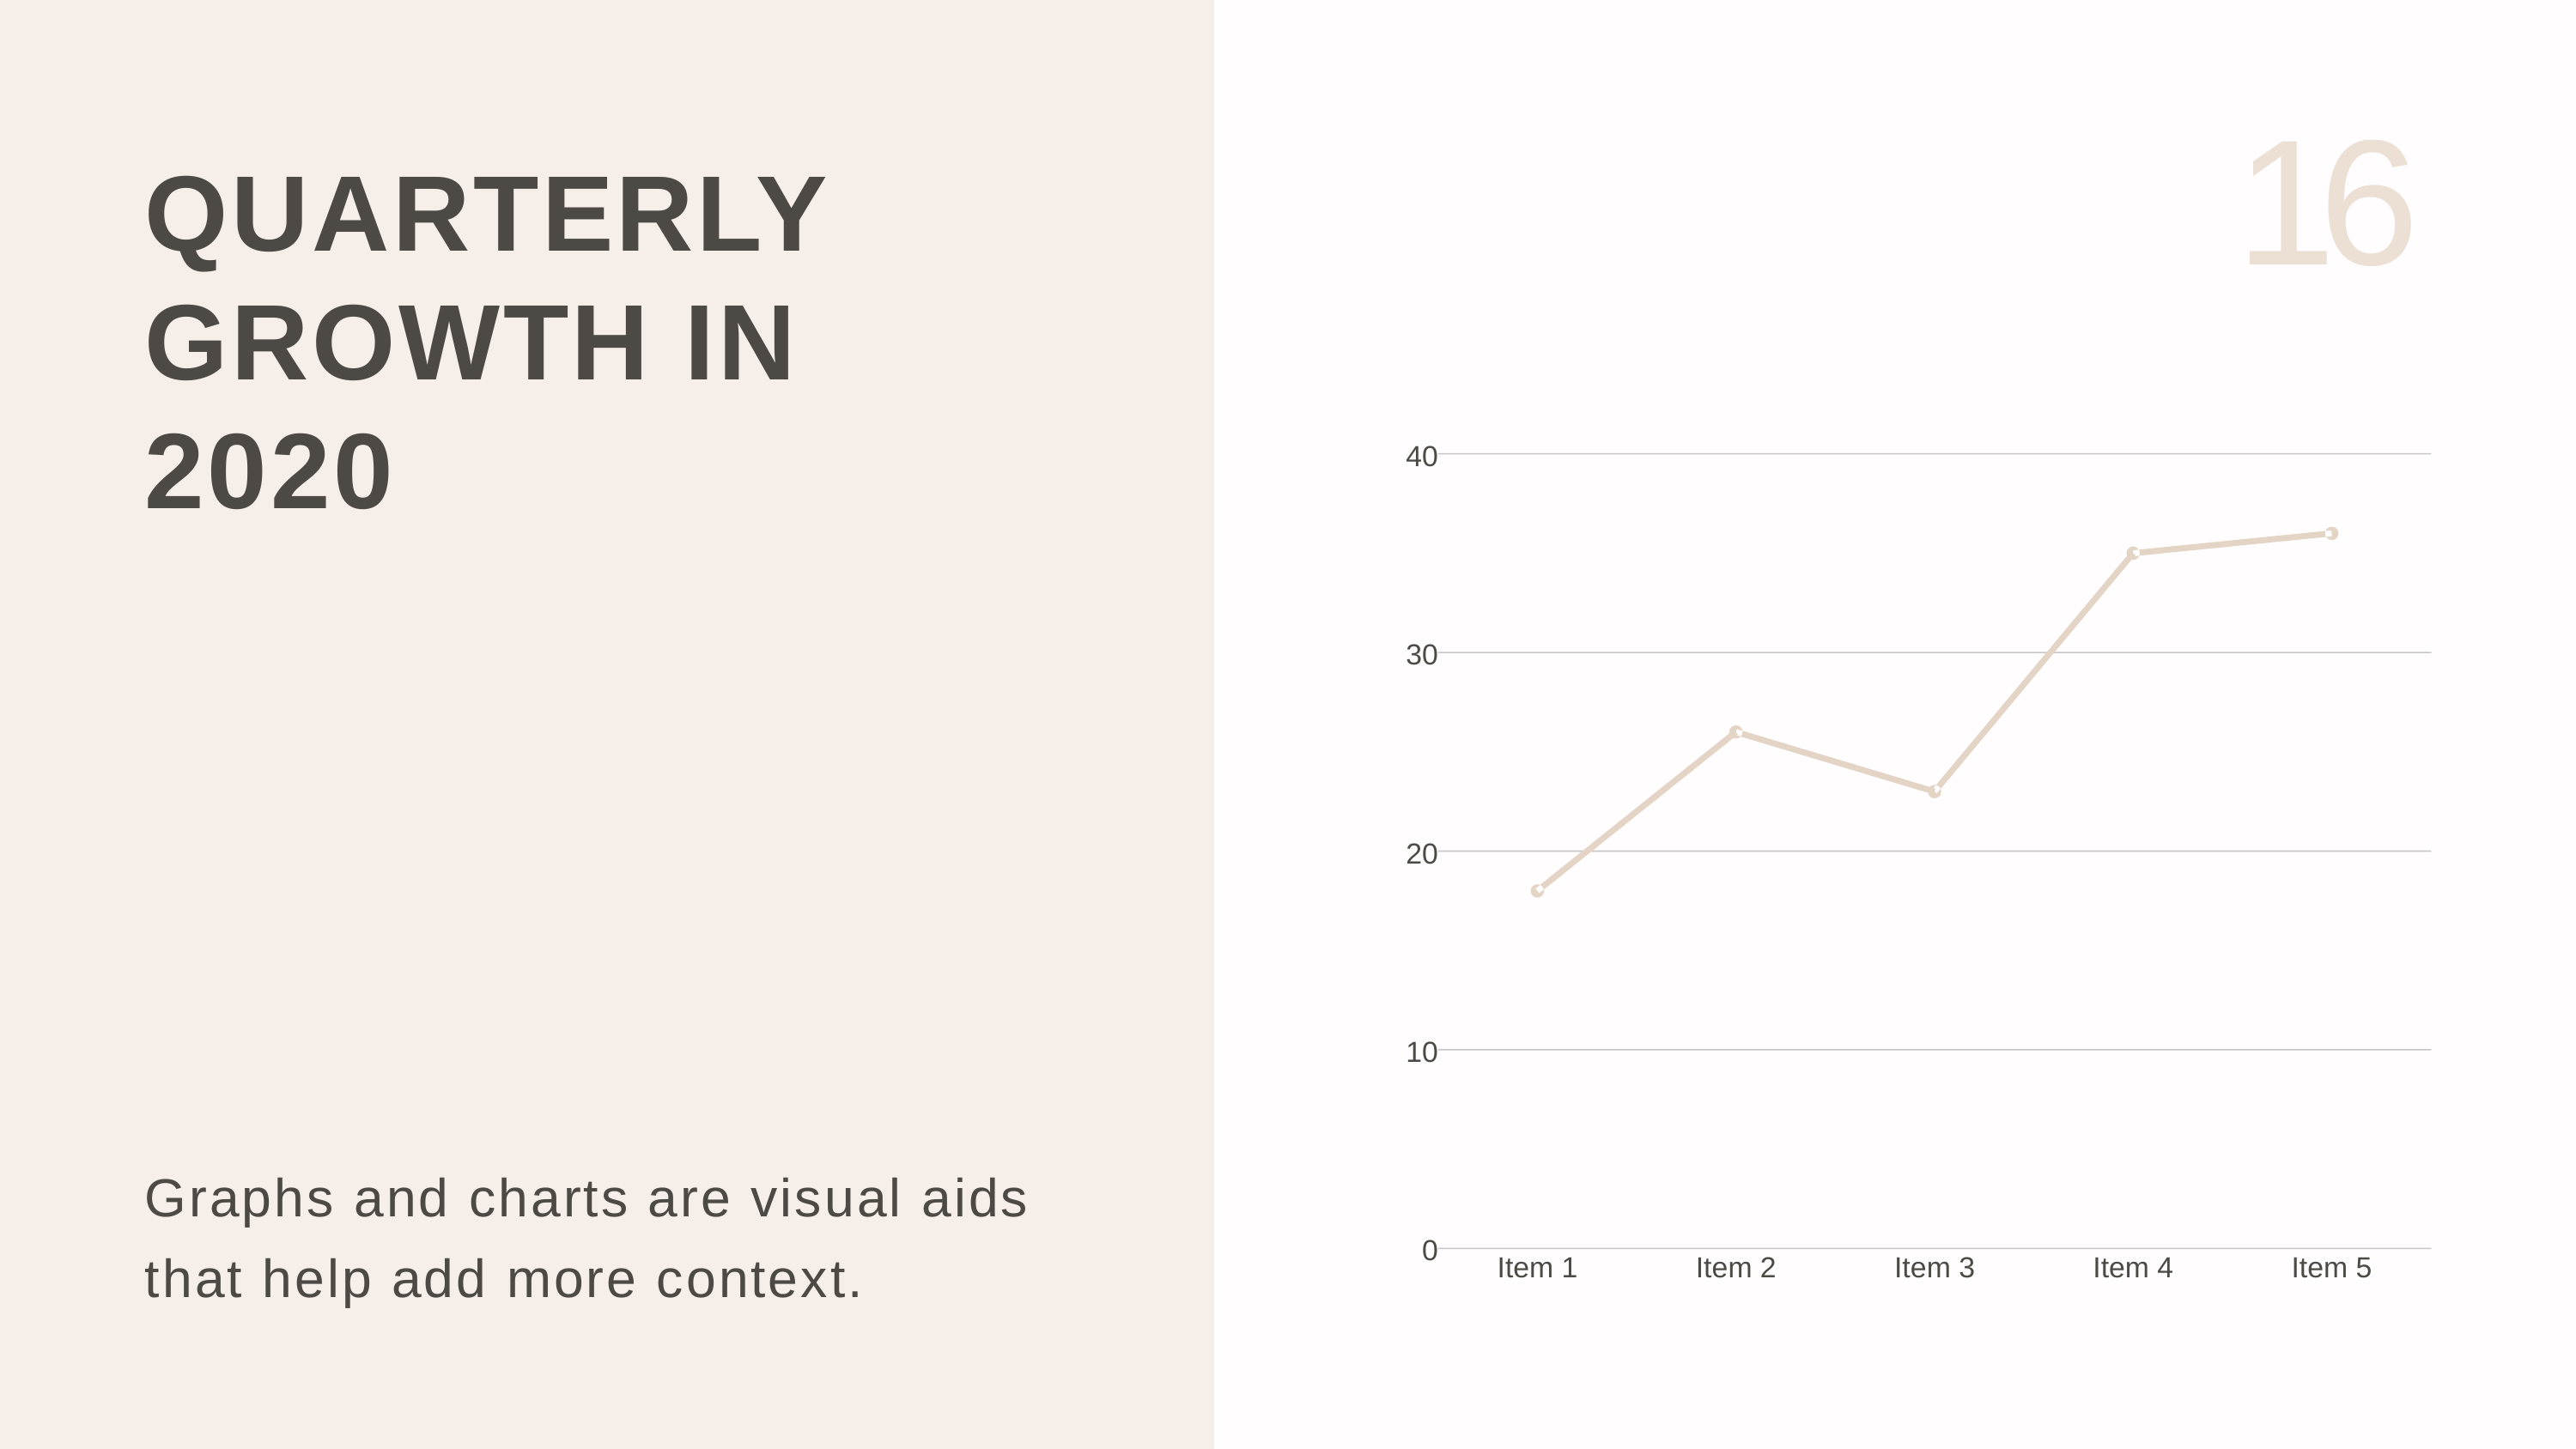

16
QUARTERLY GROWTH IN 2020
40

30
20
10
0
Item 1
Item 2
Item 3
Item 4
Item 5
Graphs and charts are visual aids that help add more context.